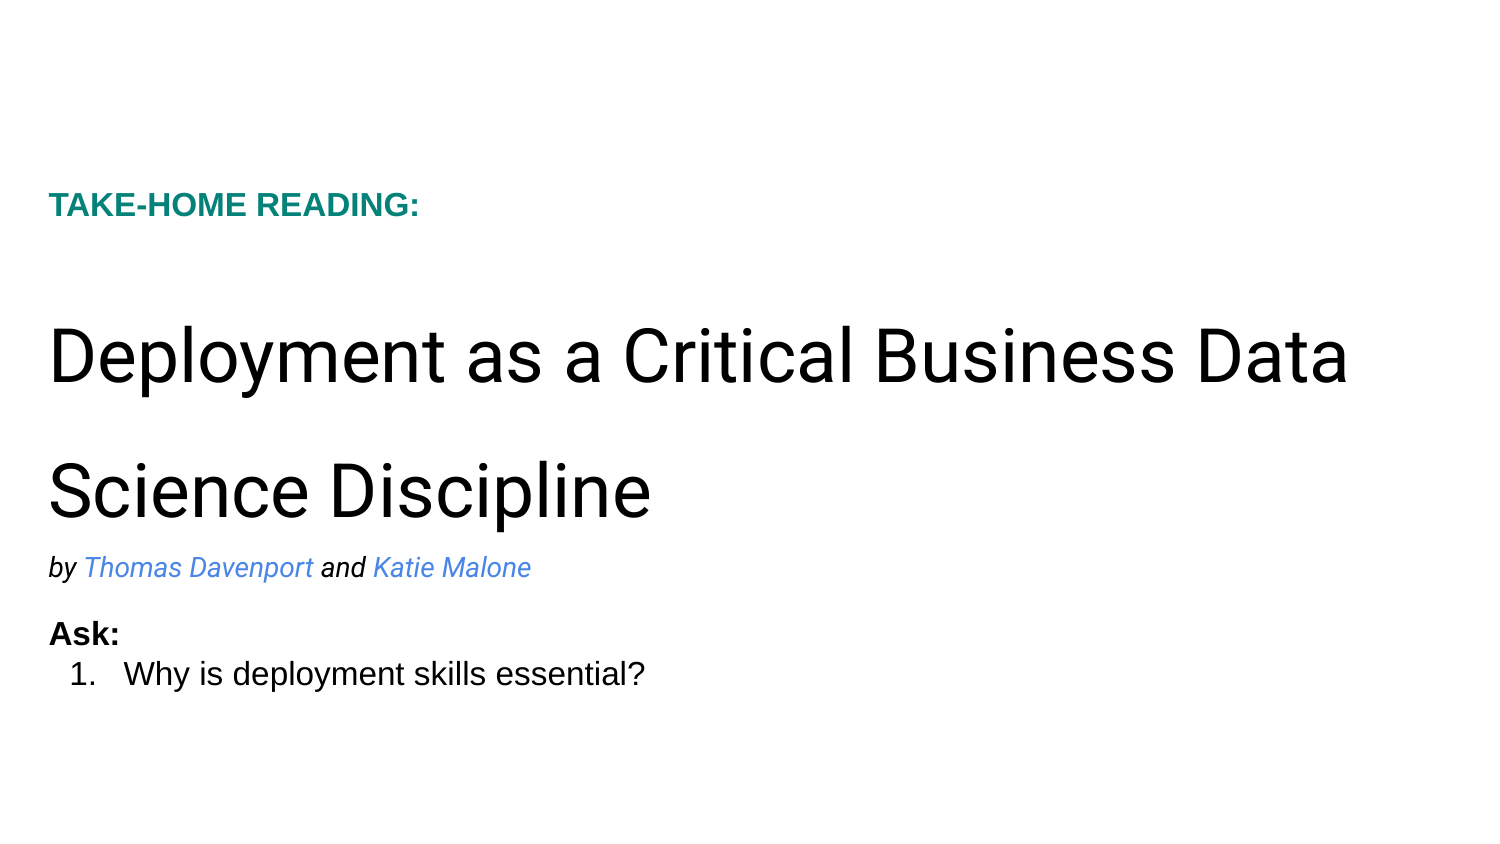

TAKE-HOME READING:

Deployment as a Critical Business Data Science Discipline
by Thomas Davenport and Katie Malone
Ask:
Why is deployment skills essential?